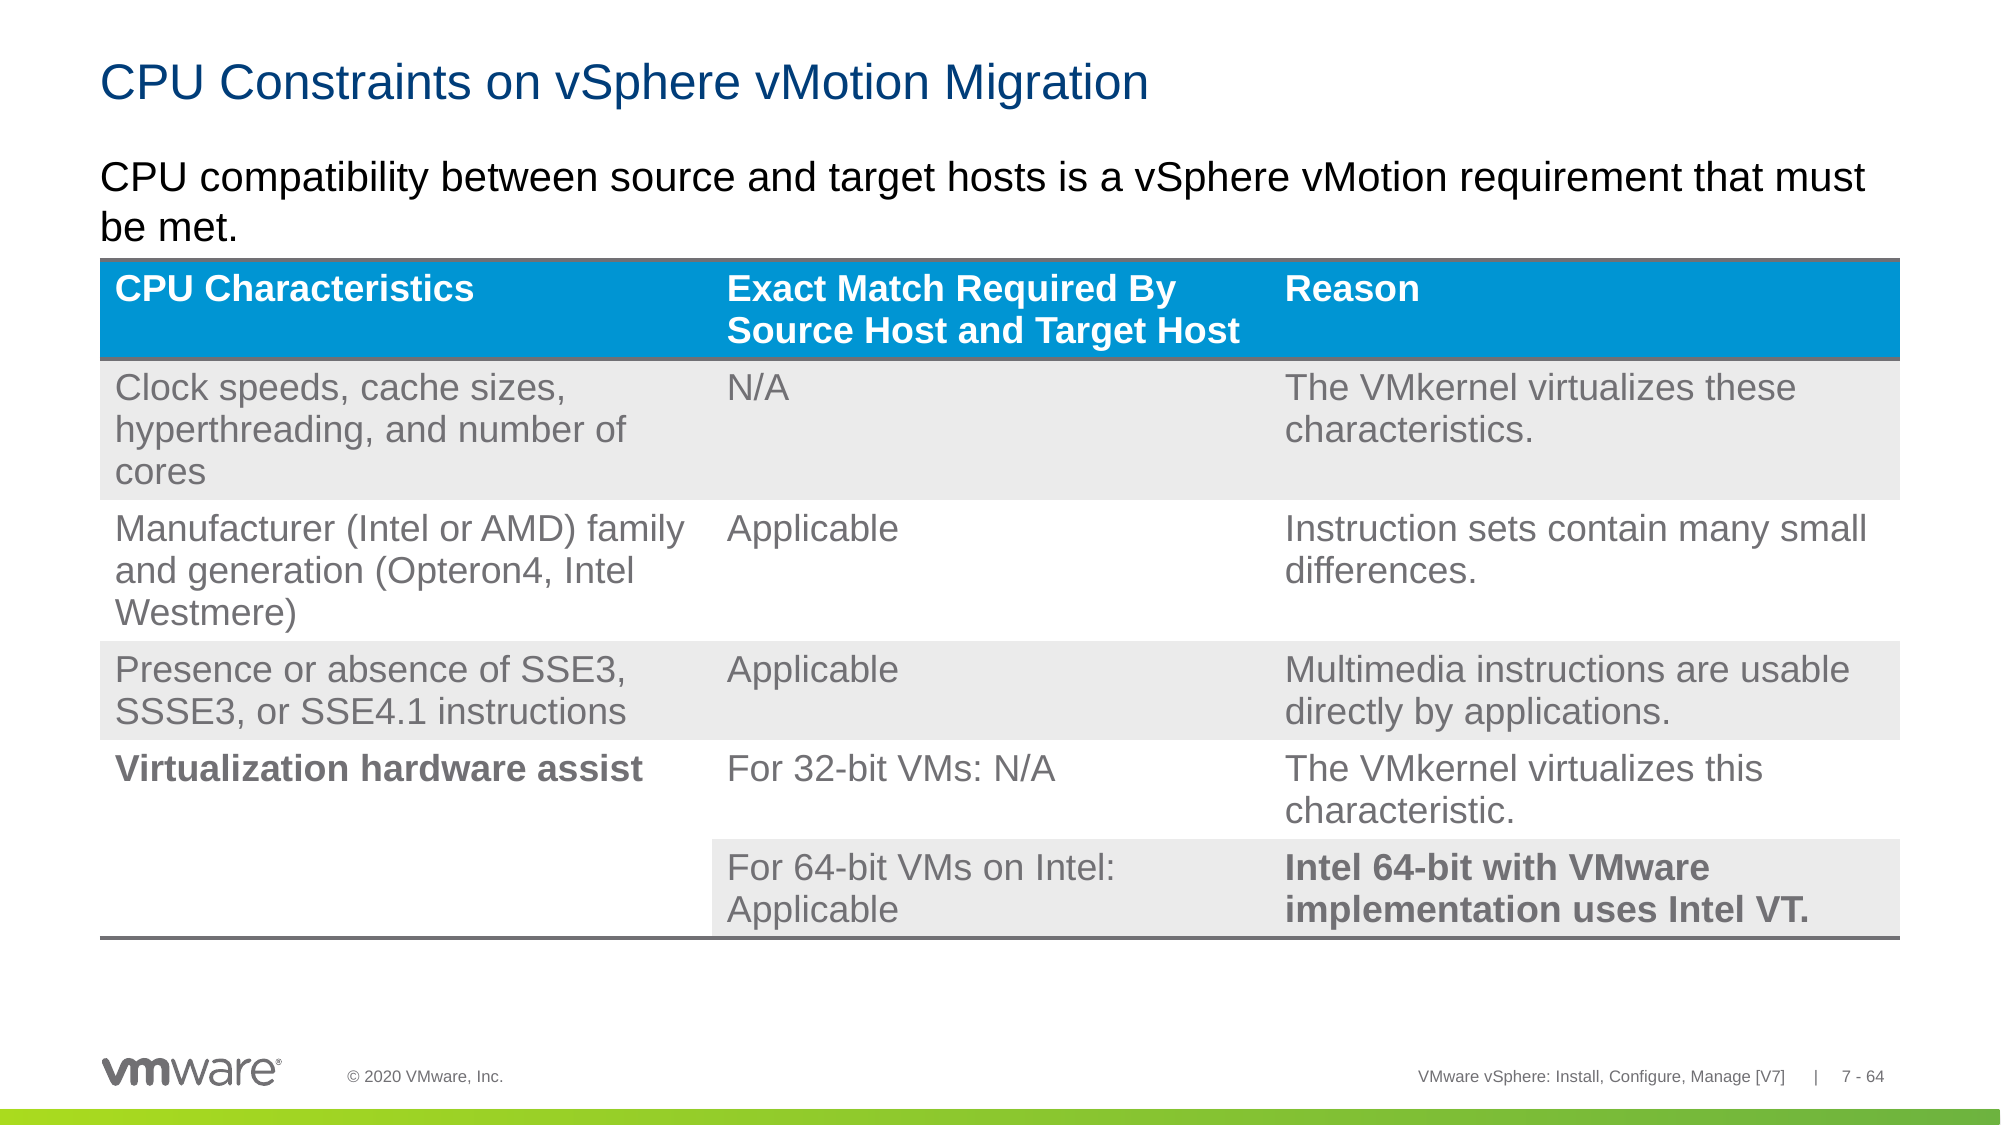

# CPU Constraints on vSphere vMotion Migration
CPU compatibility between source and target hosts is a vSphere vMotion requirement that must be met.
| CPU Characteristics | Exact Match Required By Source Host and Target Host | Reason |
| --- | --- | --- |
| Clock speeds, cache sizes, hyperthreading, and number of cores | N/A | The VMkernel virtualizes these characteristics. |
| Manufacturer (Intel or AMD) family and generation (Opteron4, Intel Westmere) | Applicable | Instruction sets contain many small differences. |
| Presence or absence of SSE3, SSSE3, or SSE4.1 instructions | Applicable | Multimedia instructions are usable directly by applications. |
| Virtualization hardware assist | For 32-bit VMs: N/A | The VMkernel virtualizes this characteristic. |
|  | For 64-bit VMs on Intel: Applicable | Intel 64-bit with VMware implementation uses Intel VT. |
VMware vSphere: Install, Configure, Manage [V7]      |     7 - 64